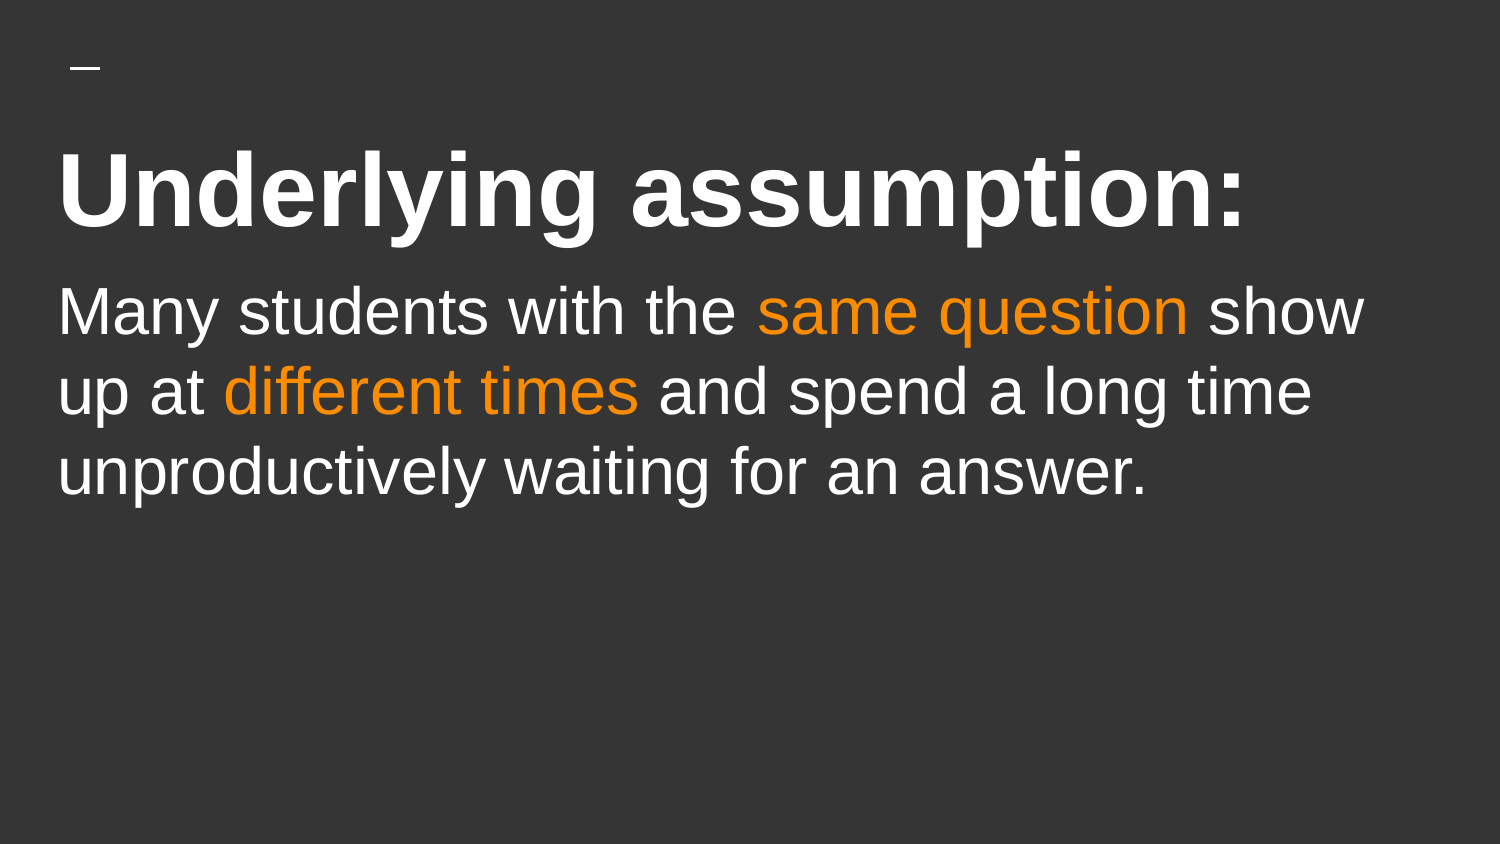

# Underlying assumption:
Many students with the same question show up at different times and spend a long time unproductively waiting for an answer.